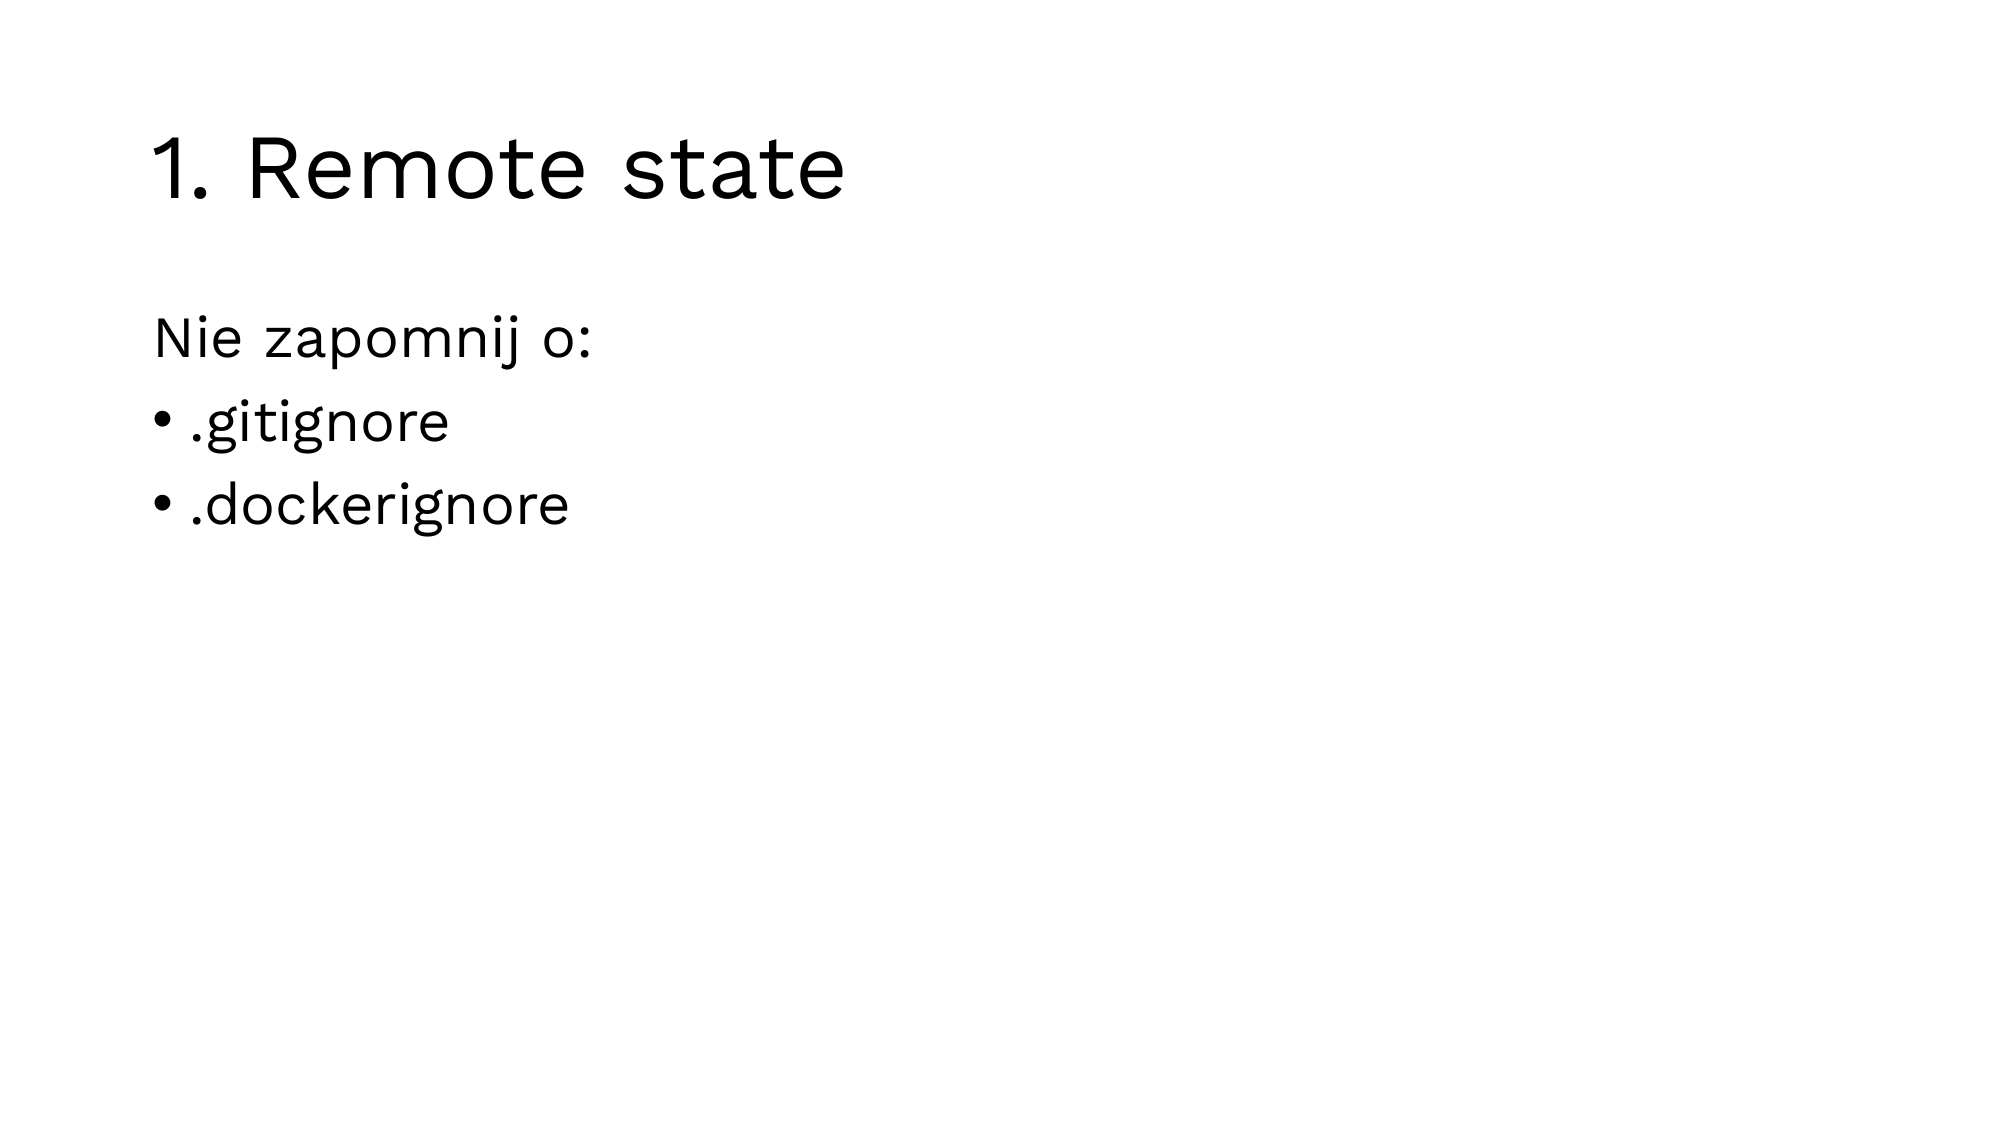

# 1. Remote state
Nie zapomnij o:
.gitignore
.dockerignore